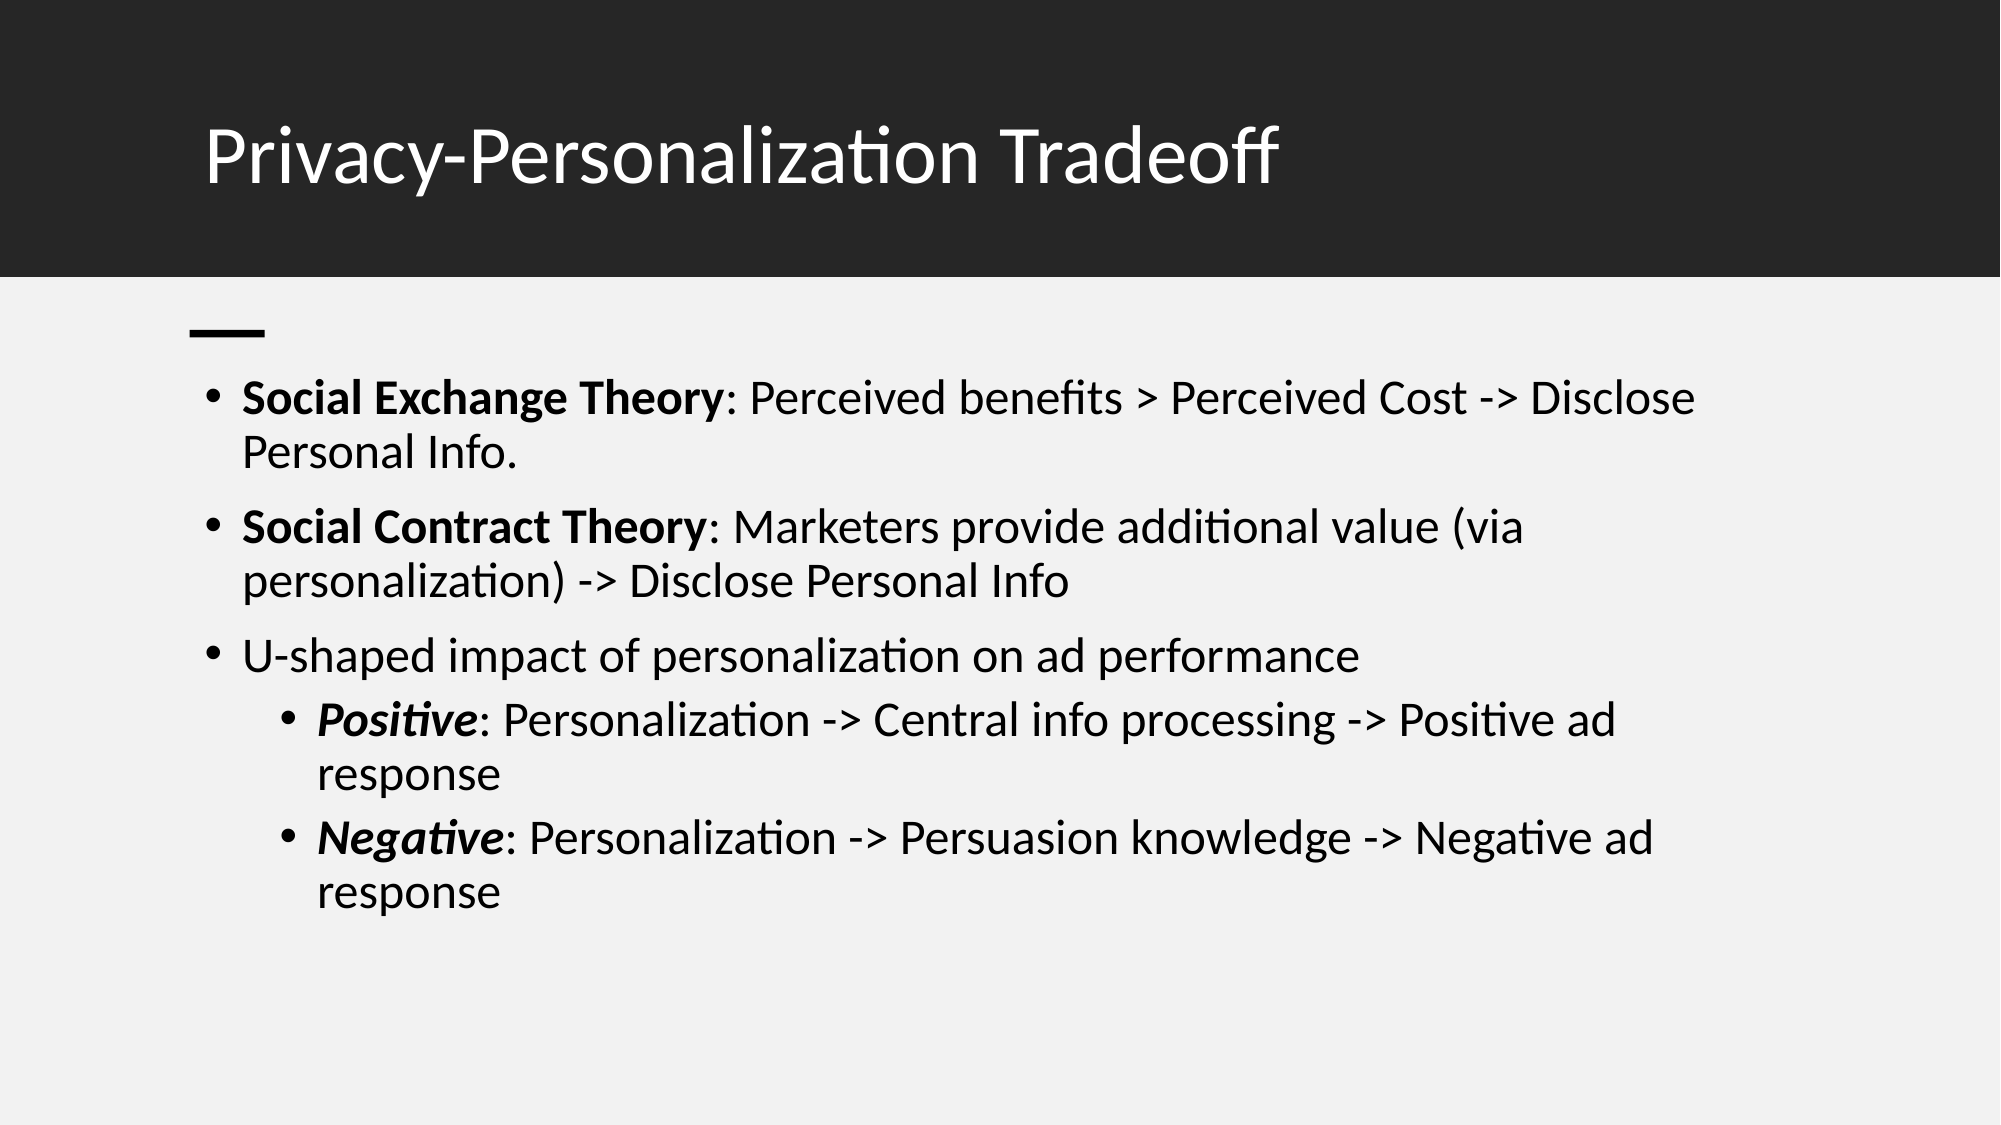

# Privacy-Personalization Tradeoff

Social Exchange Theory: Perceived benefits > Perceived Cost -> Disclose Personal Info.
Social Contract Theory: Marketers provide additional value (via personalization) -> Disclose Personal Info
U-shaped impact of personalization on ad performance
Positive: Personalization -> Central info processing -> Positive ad response
Negative: Personalization -> Persuasion knowledge -> Negative ad response

9